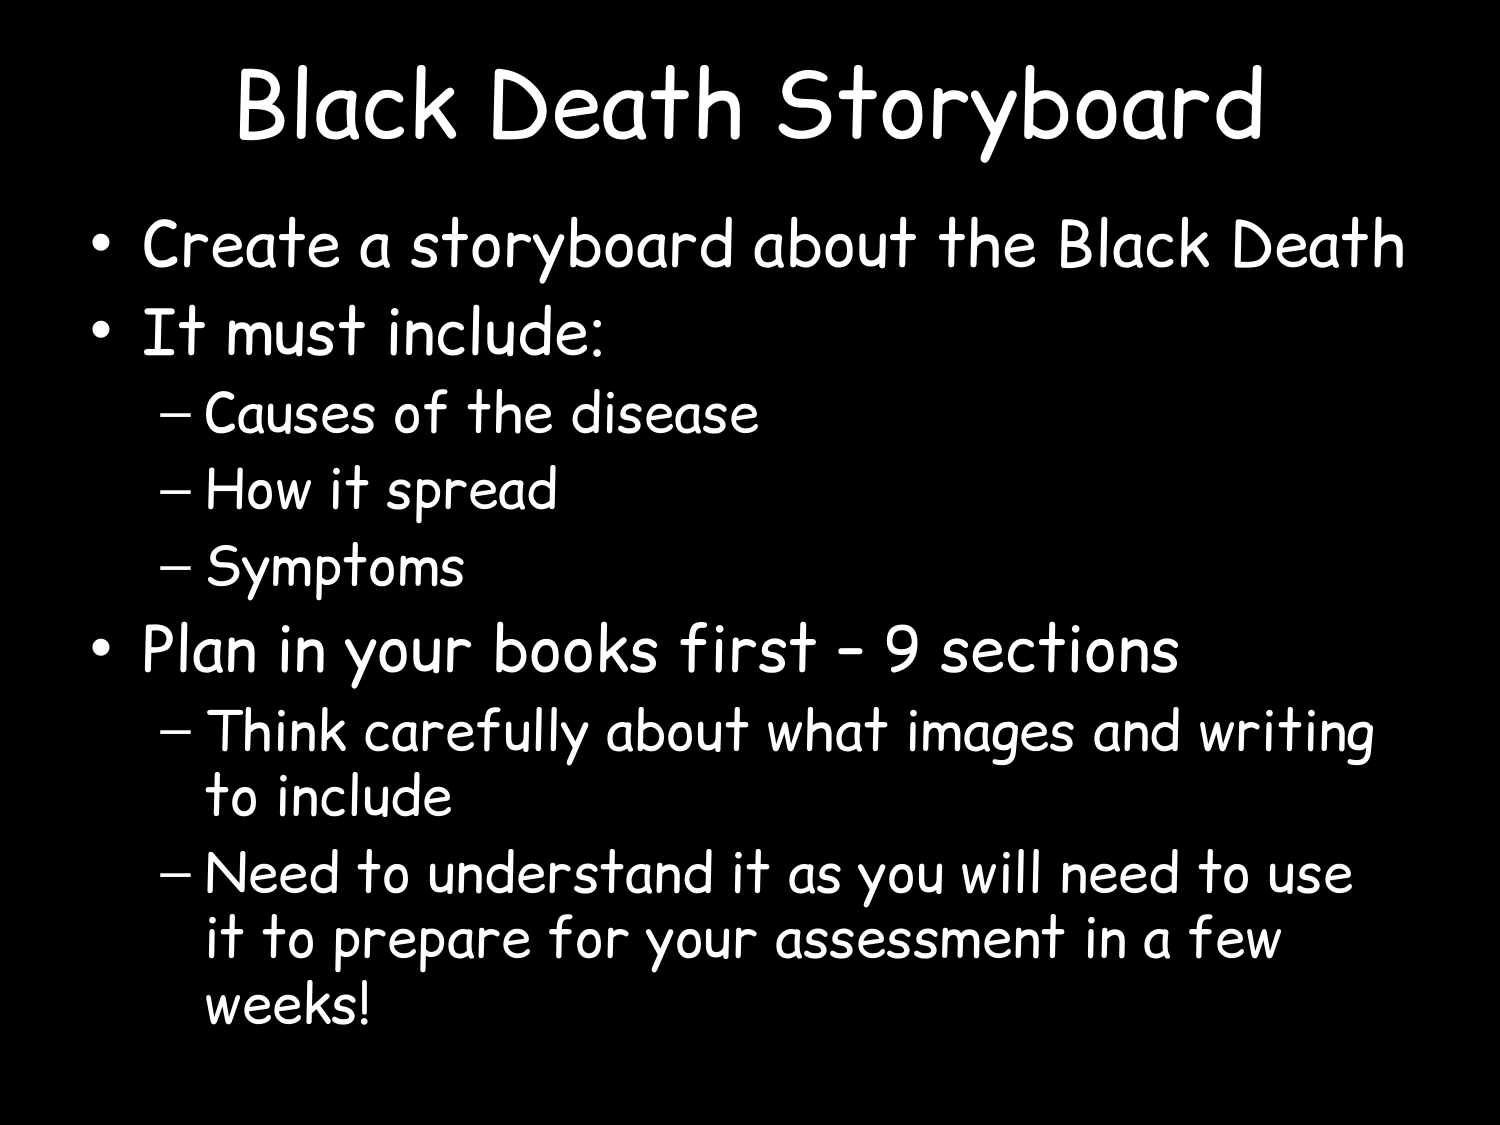

# Black Death Storyboard
Create a storyboard about the Black Death
It must include:
Causes of the disease
How it spread
Symptoms
Plan in your books first – 9 sections
Think carefully about what images and writing to include
Need to understand it as you will need to use it to prepare for your assessment in a few weeks!